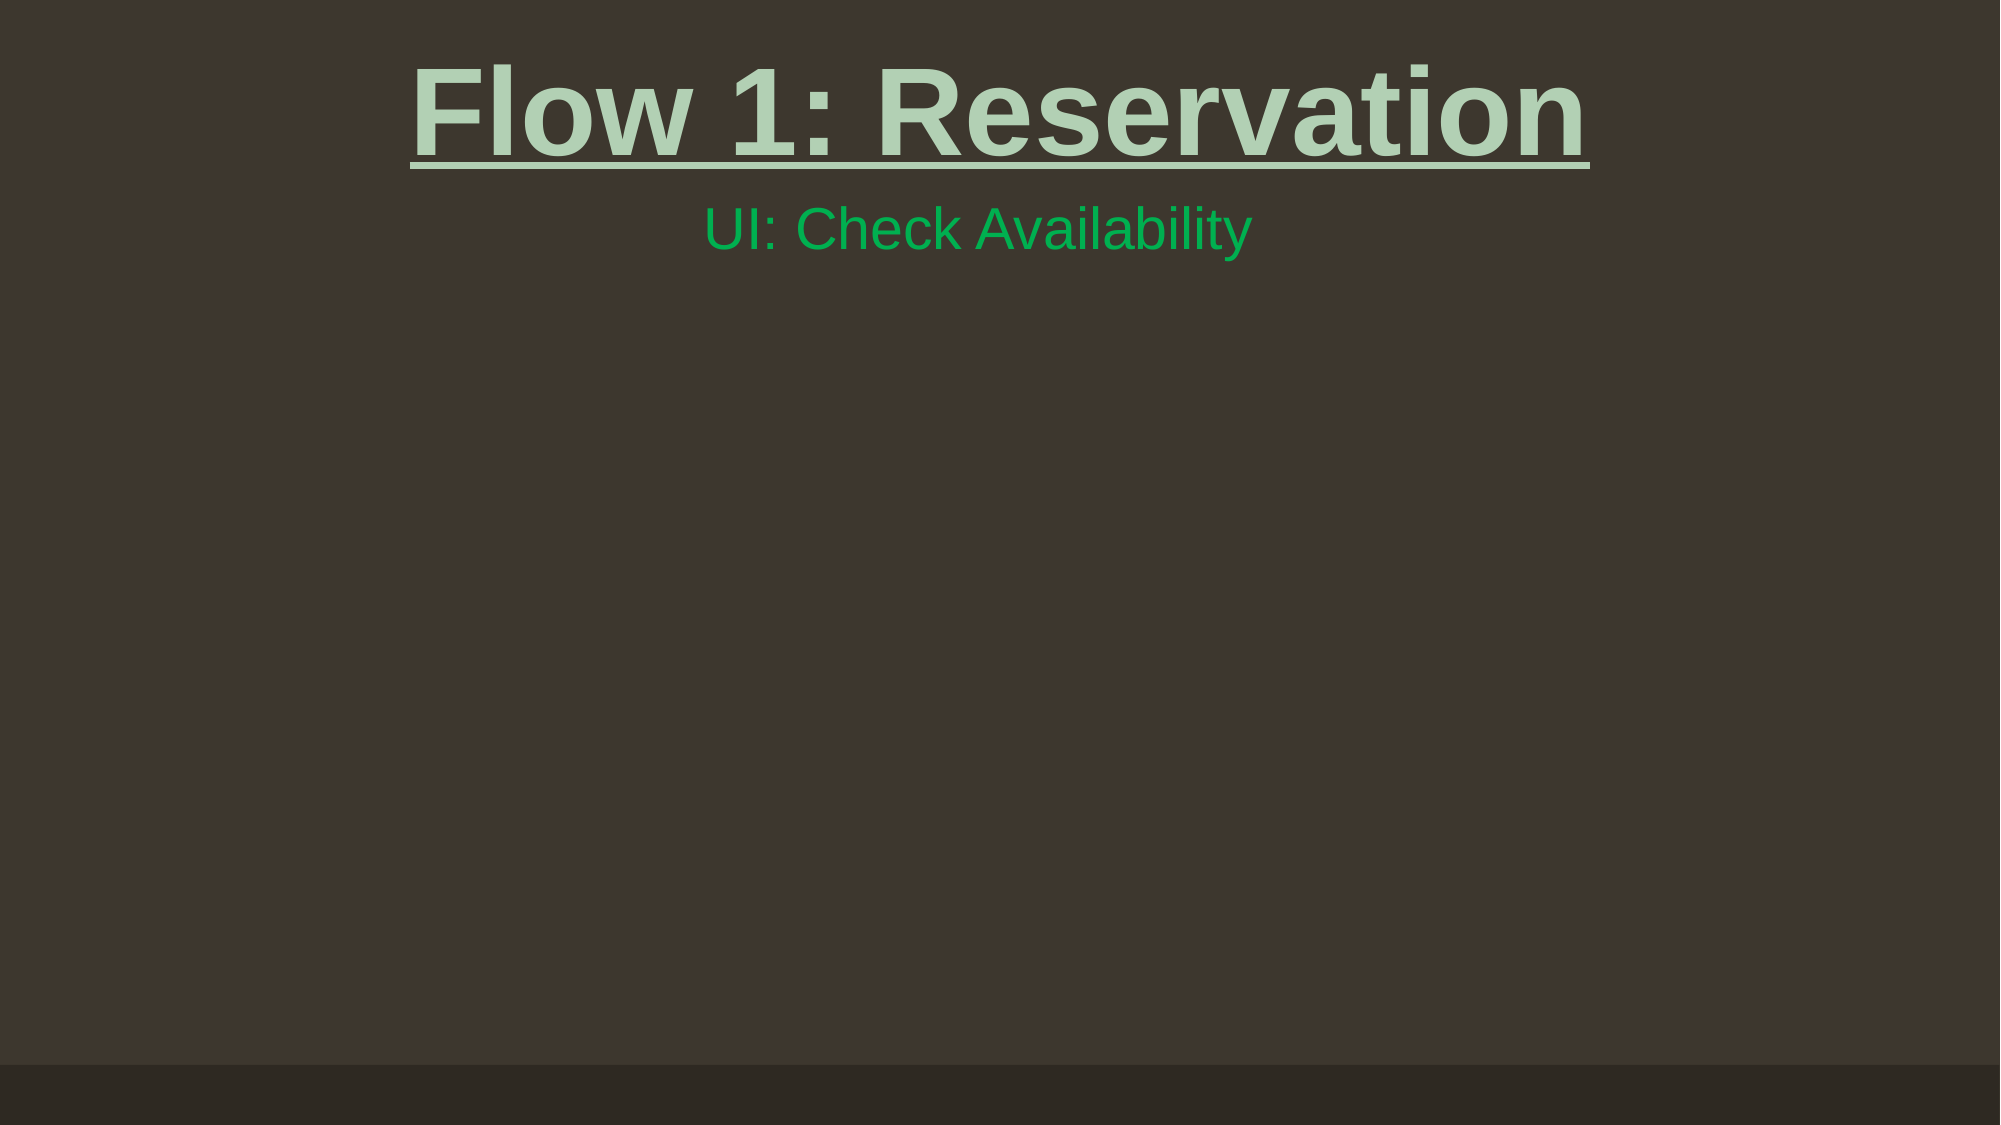

# Flow 1: Reservation
UI: Check Availability